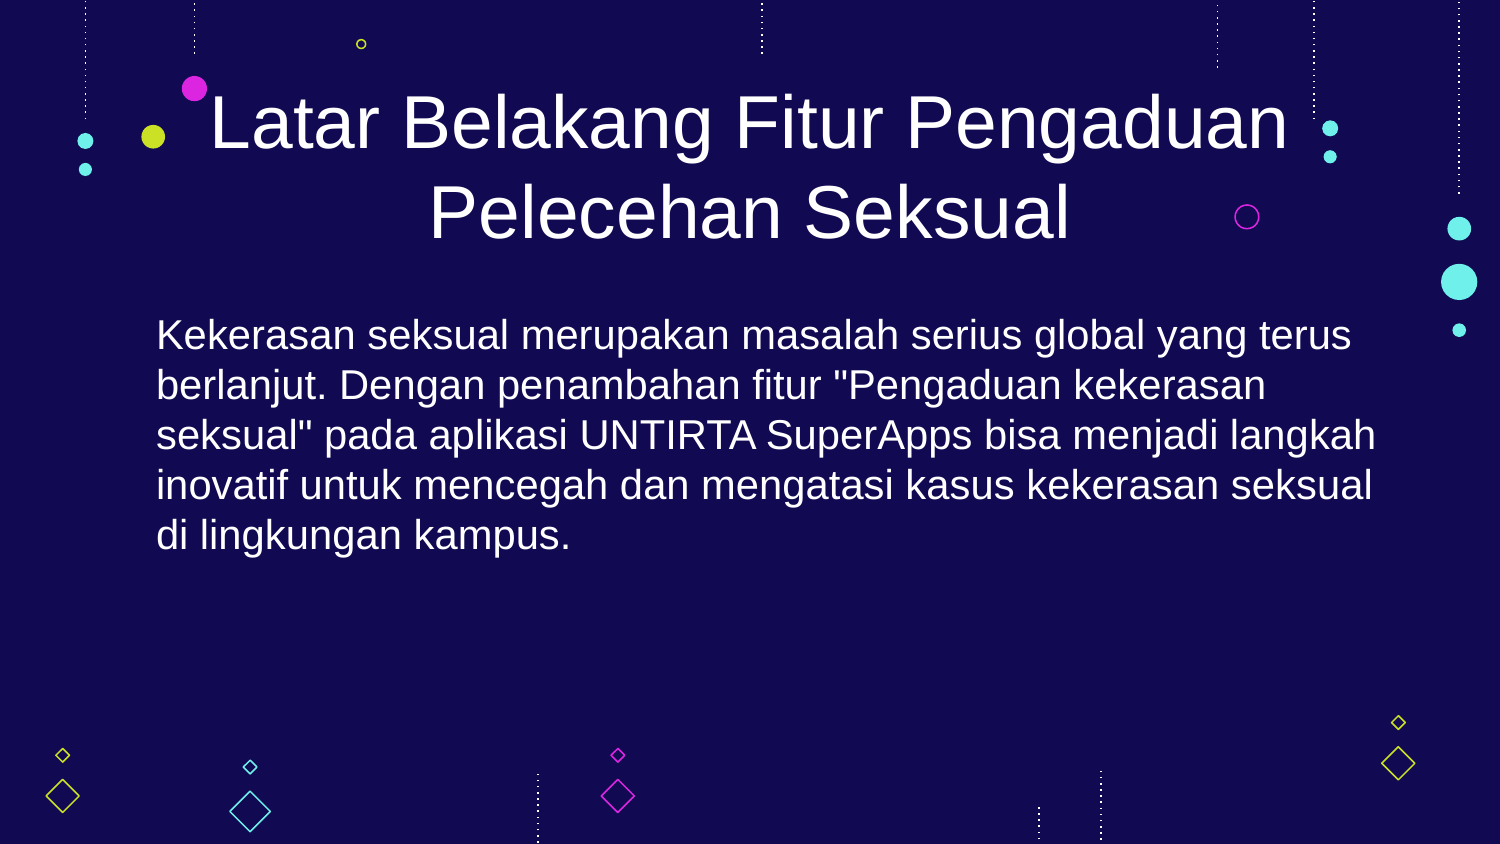

# Latar Belakang Fitur Pengaduan Pelecehan Seksual

Kekerasan seksual merupakan masalah serius global yang terus berlanjut. Dengan penambahan fitur "Pengaduan kekerasan seksual" pada aplikasi UNTIRTA SuperApps bisa menjadi langkah inovatif untuk mencegah dan mengatasi kasus kekerasan seksual di lingkungan kampus.